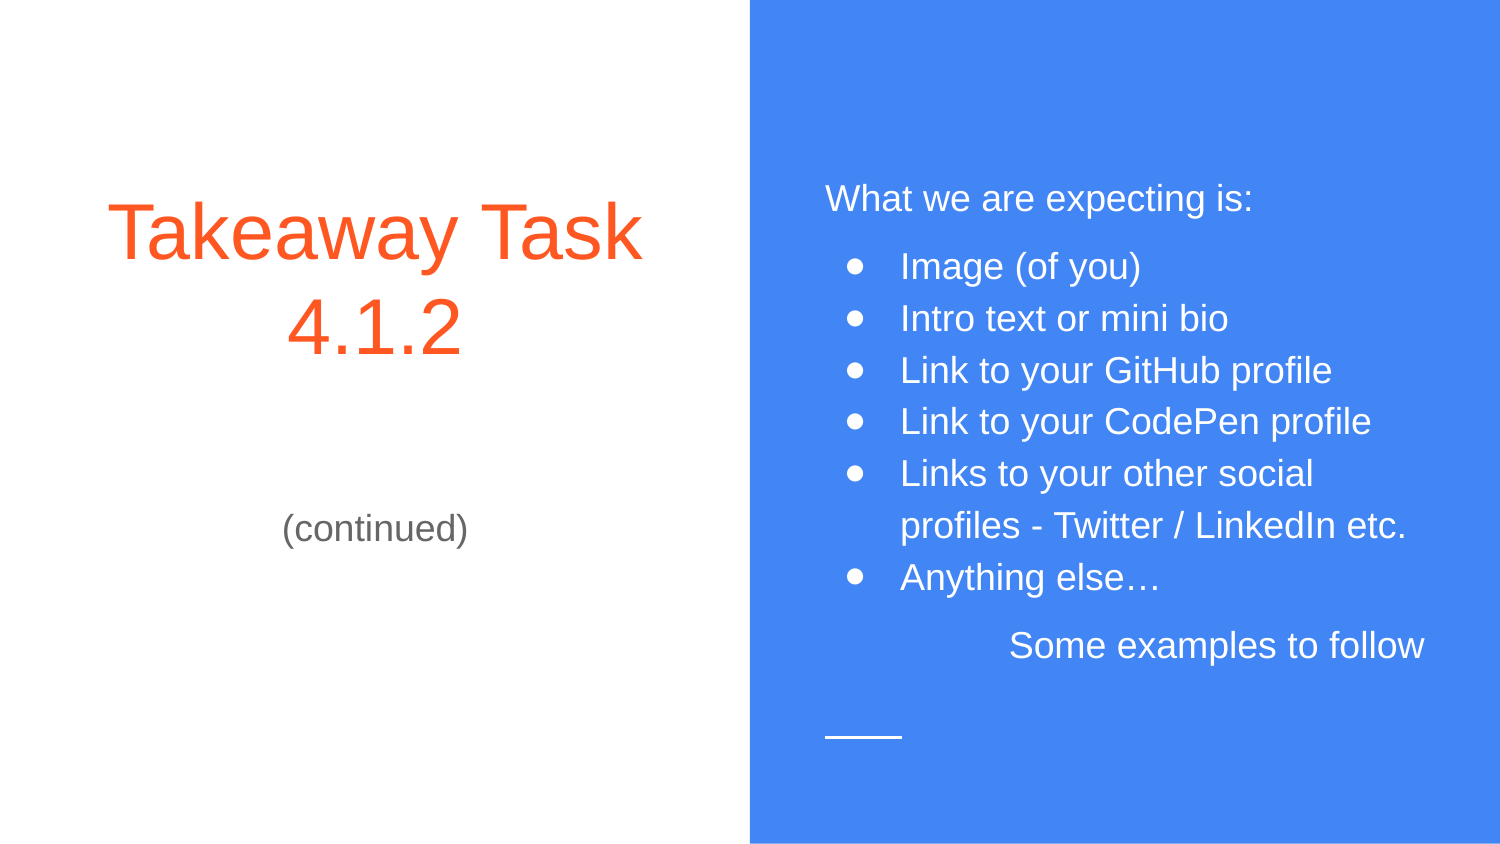

# Takeaway Task 4.1.2

What we are expecting is:
Image (of you)
Intro text or mini bio
Link to your GitHub profile
Link to your CodePen profile
Links to your other social profiles - Twitter / LinkedIn etc.
Anything else…
Some examples to follow

(continued)